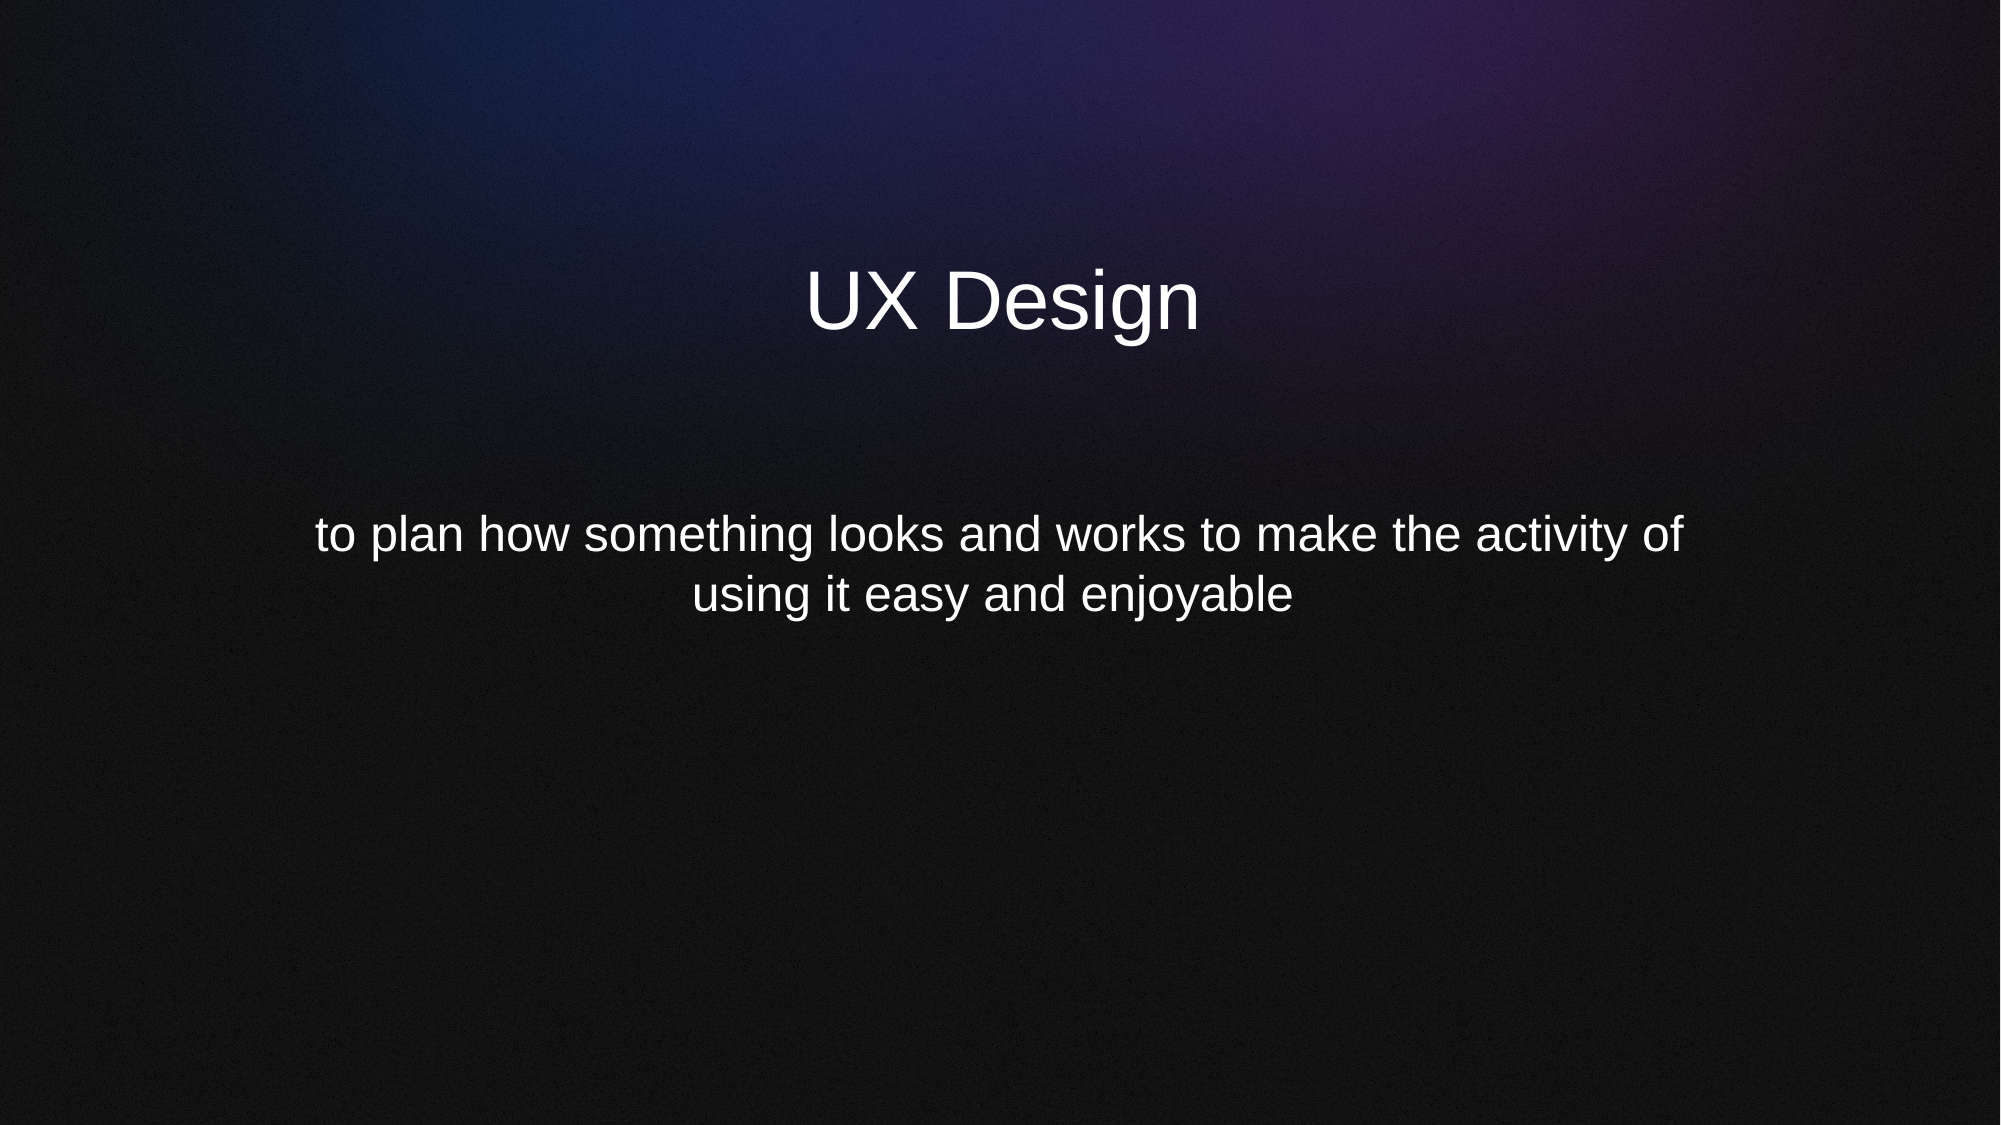

UX Design
to plan how something looks and works to make the activity of using it easy and enjoyable